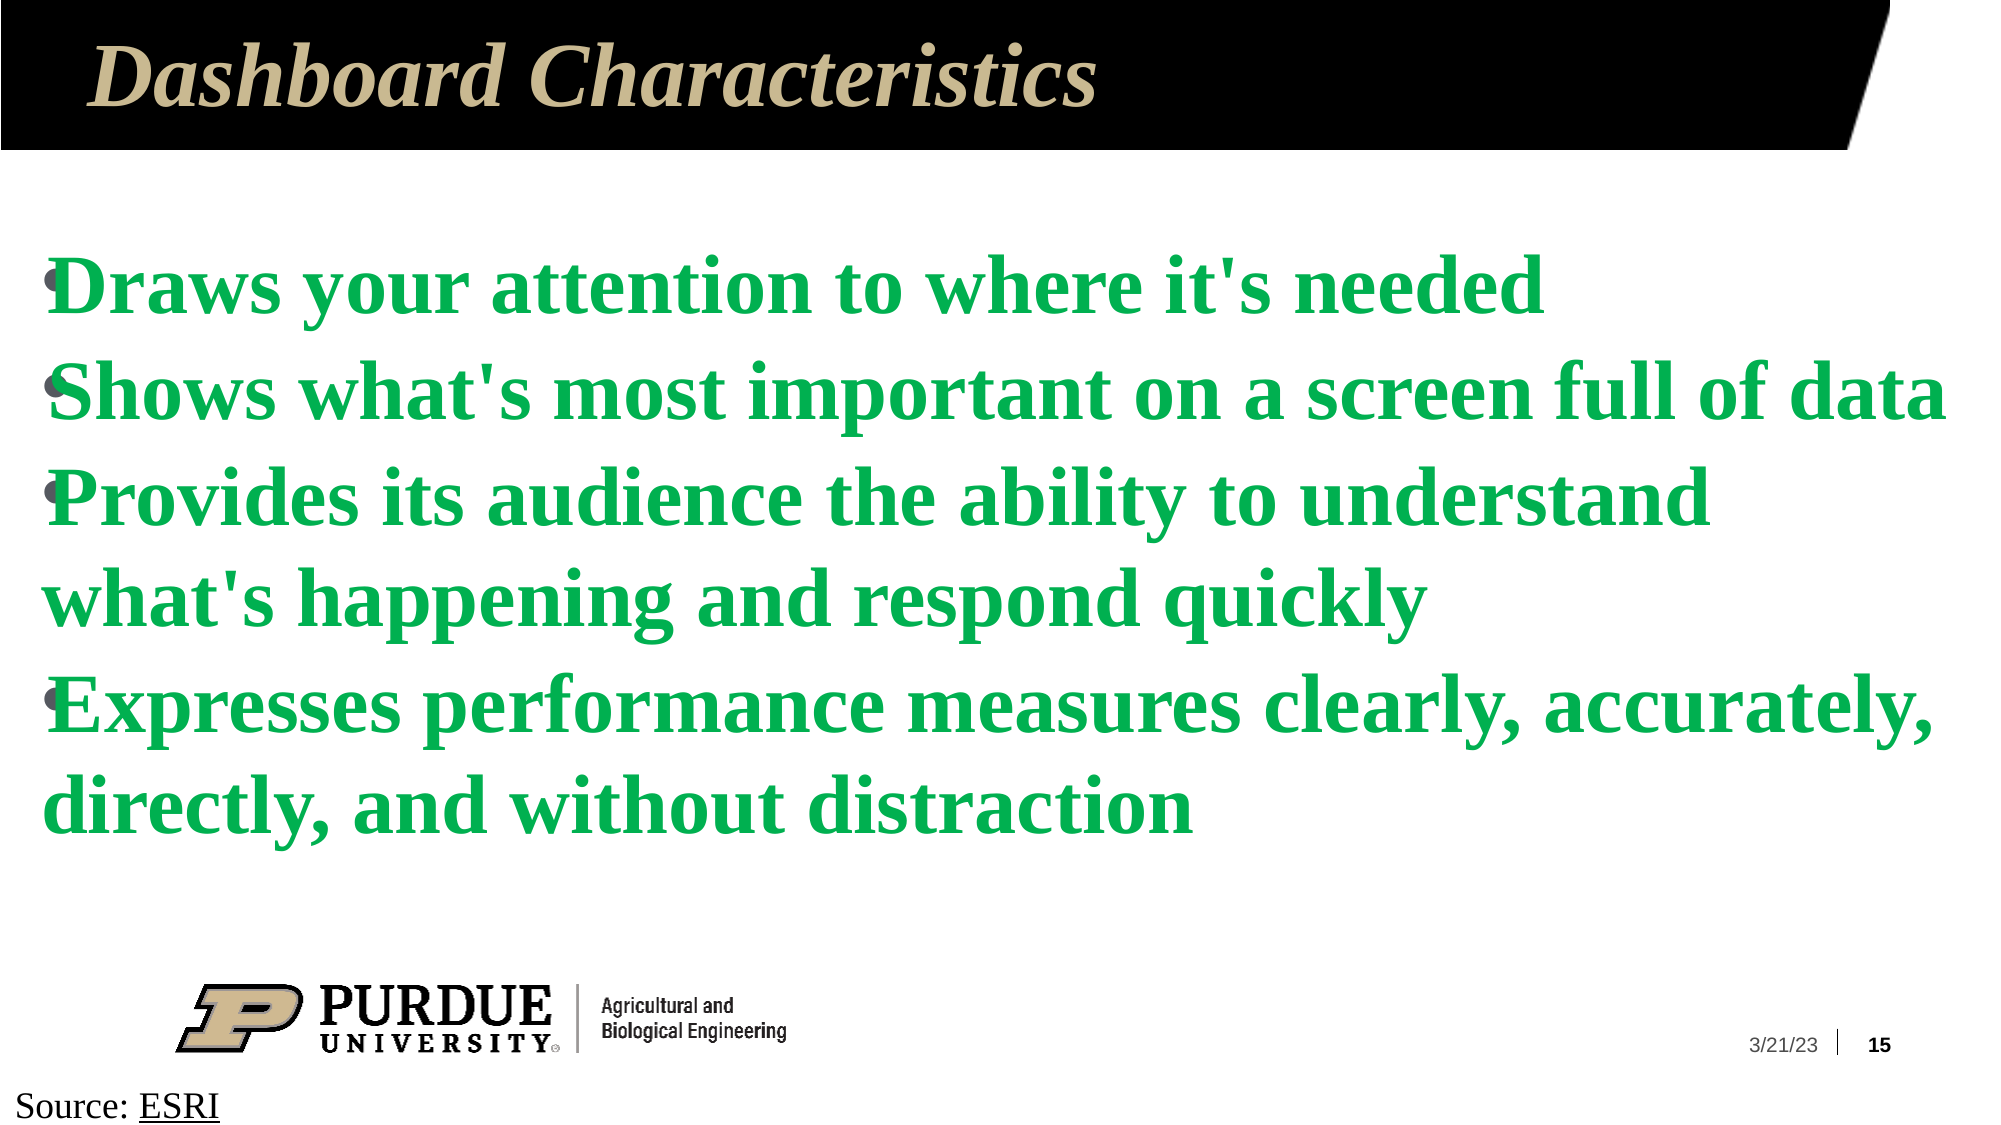

# Dashboard Characteristics
Draws your attention to where it's needed
Shows what's most important on a screen full of data
Provides its audience the ability to understand what's happening and respond quickly
Expresses performance measures clearly, accurately, directly, and without distraction

15
3/21/23
Source: ESRI